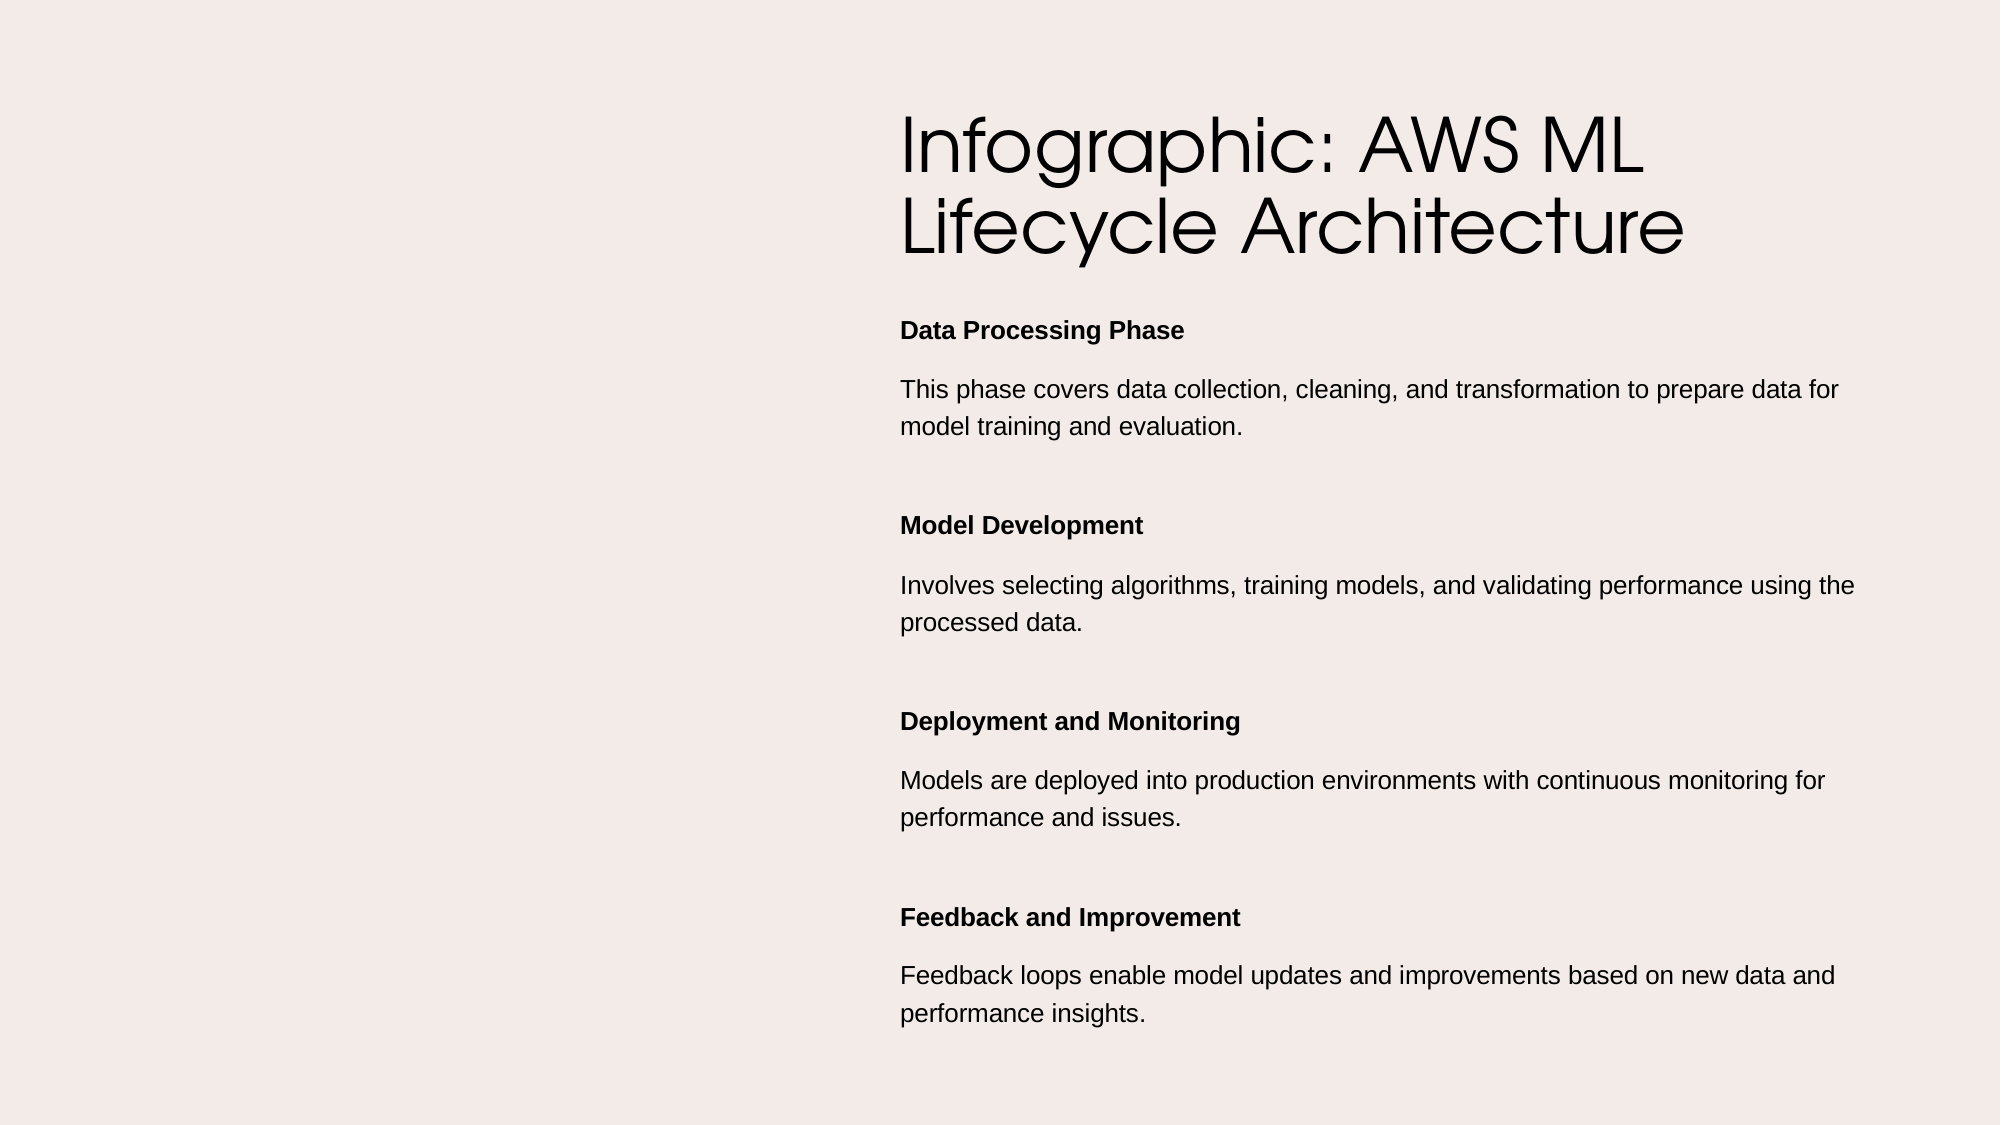

# Infographic: AWS ML Lifecycle Architecture
Data Processing Phase
This phase covers data collection, cleaning, and transformation to prepare data for model training and evaluation.
Model Development
Involves selecting algorithms, training models, and validating performance using the processed data.
Deployment and Monitoring
Models are deployed into production environments with continuous monitoring for performance and issues.
Feedback and Improvement
Feedback loops enable model updates and improvements based on new data and performance insights.